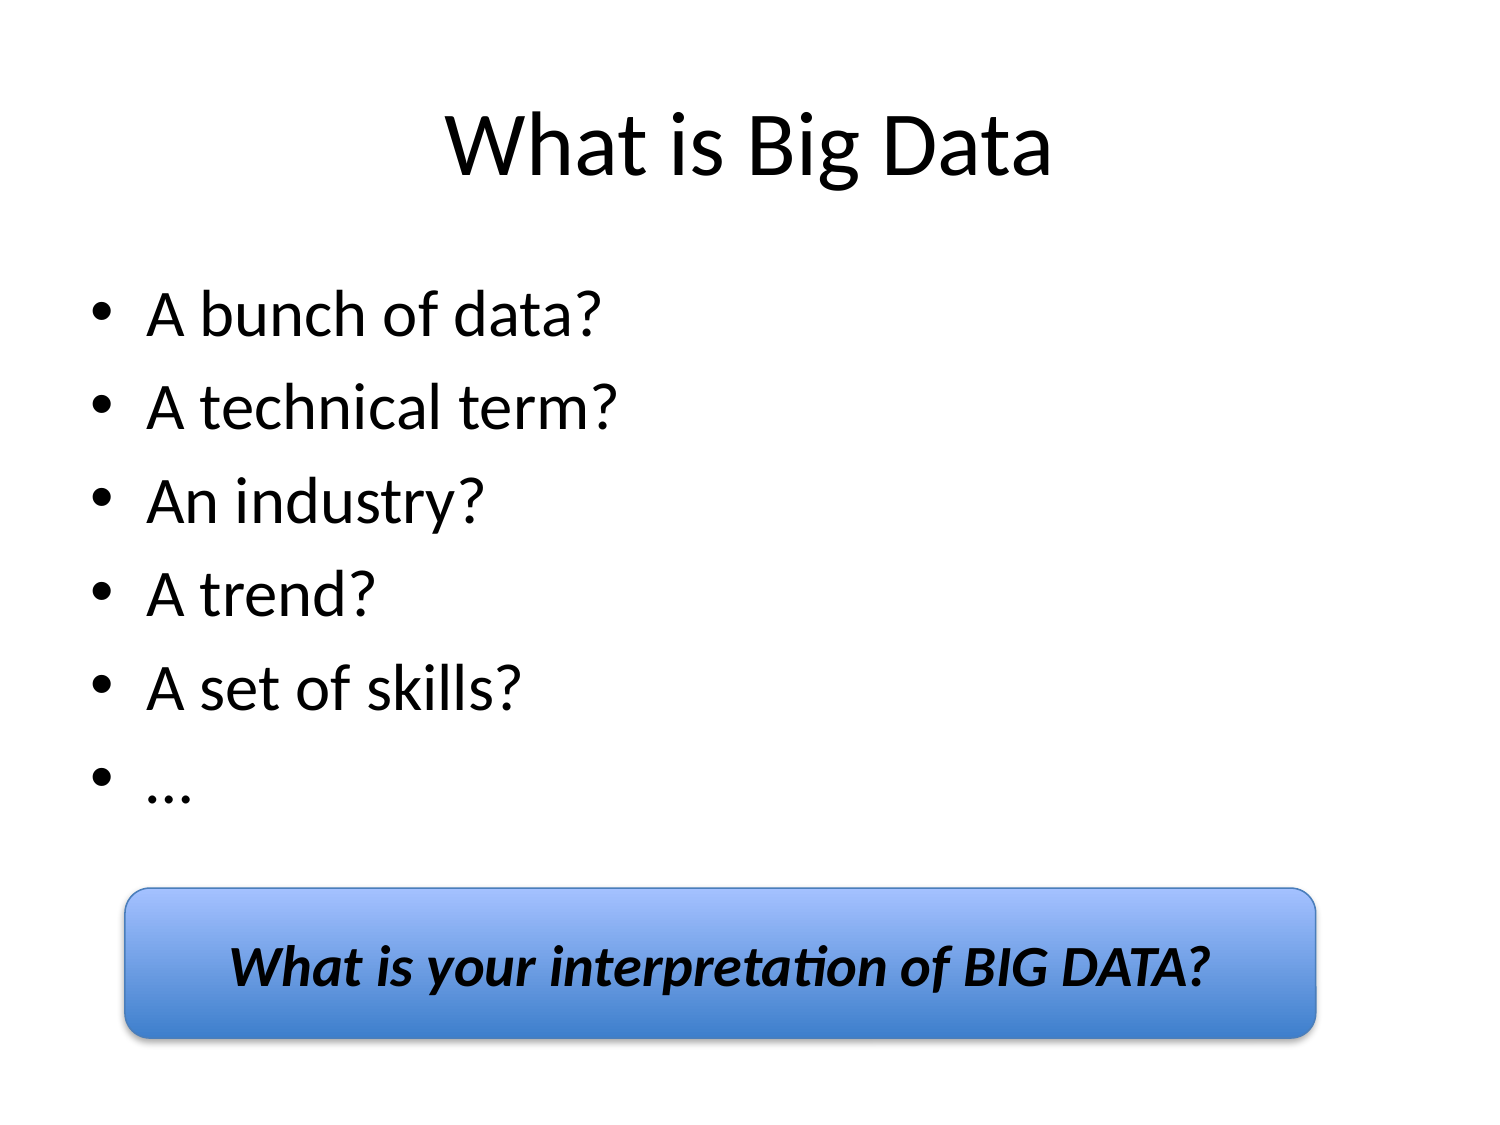

# What is Big Data
A bunch of data?
A technical term?
An industry?
A trend?
A set of skills?
…

What is your interpretation of BIG DATA?